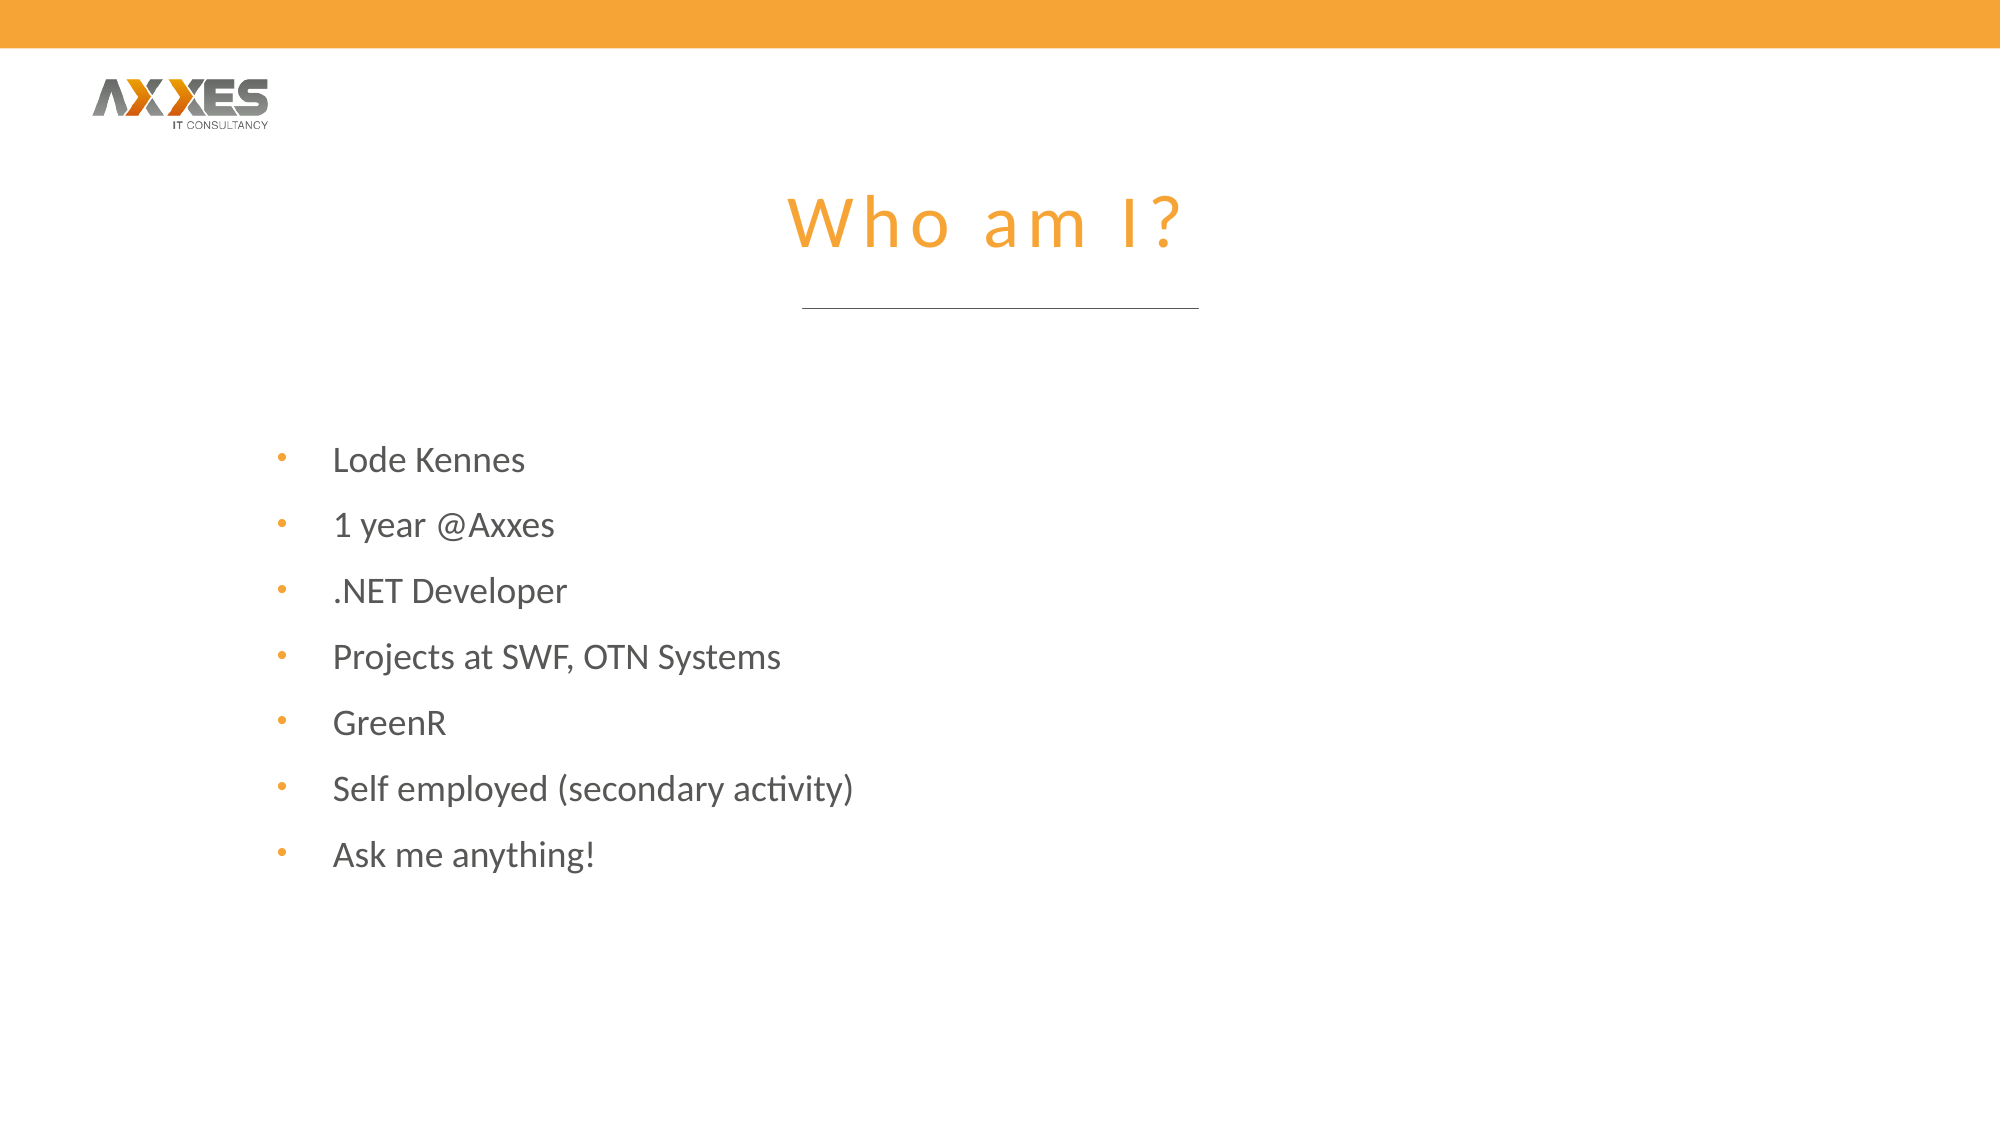

# Who am I?
Lode Kennes
1 year @Axxes
.NET Developer
Projects at SWF, OTN Systems
GreenR
Self employed (secondary activity)
Ask me anything!